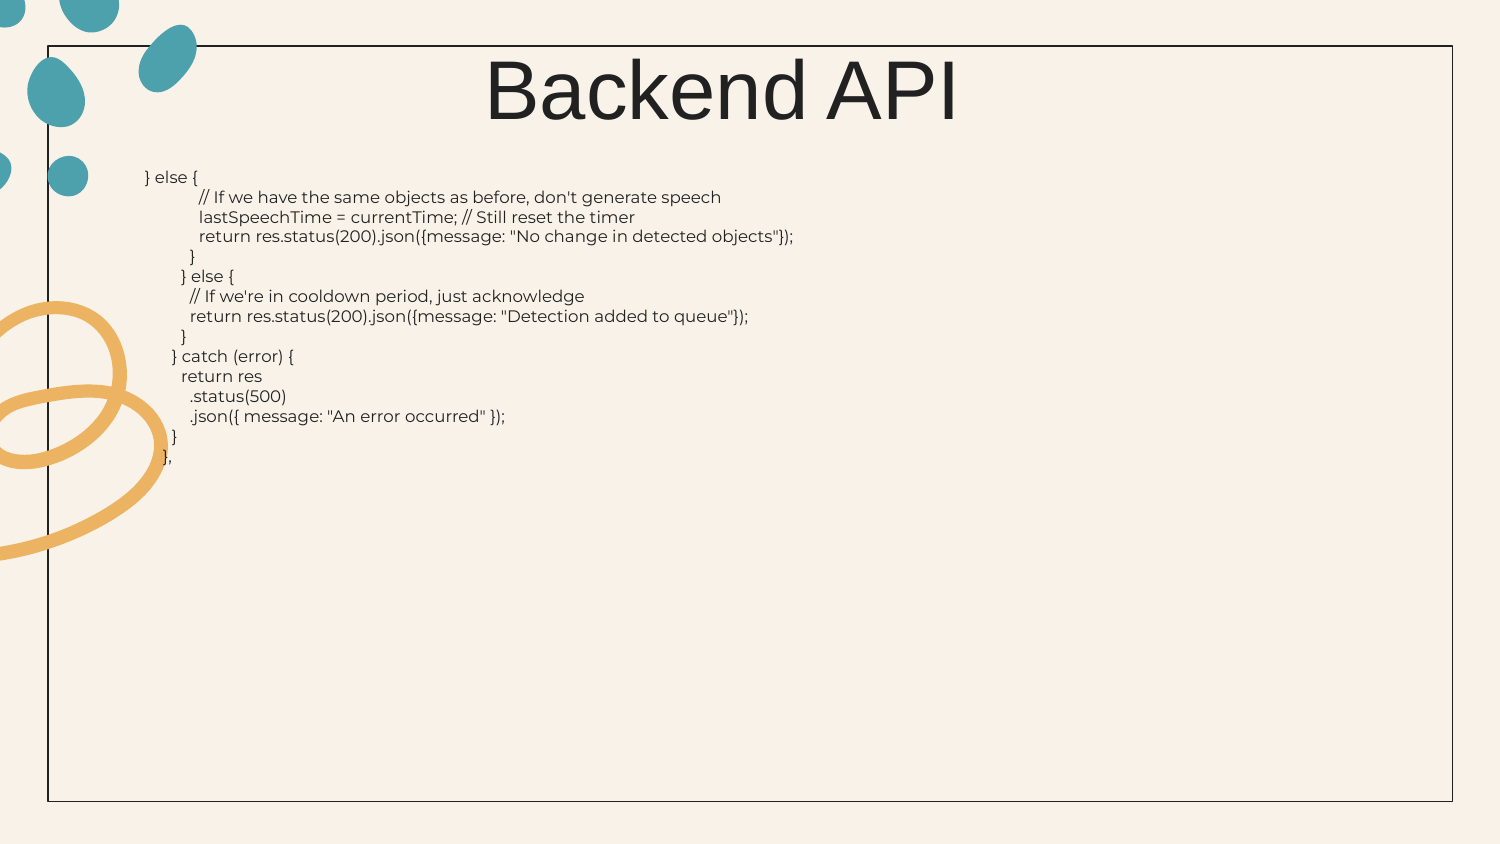

# Backend API
} else {
            // If we have the same objects as before, don't generate speech
            lastSpeechTime = currentTime; // Still reset the timer
            return res.status(200).json({message: "No change in detected objects"});
          }
        } else {
          // If we're in cooldown period, just acknowledge
          return res.status(200).json({message: "Detection added to queue"});
        }
      } catch (error) {
        return res
          .status(500)
          .json({ message: "An error occurred" });
      }
    },